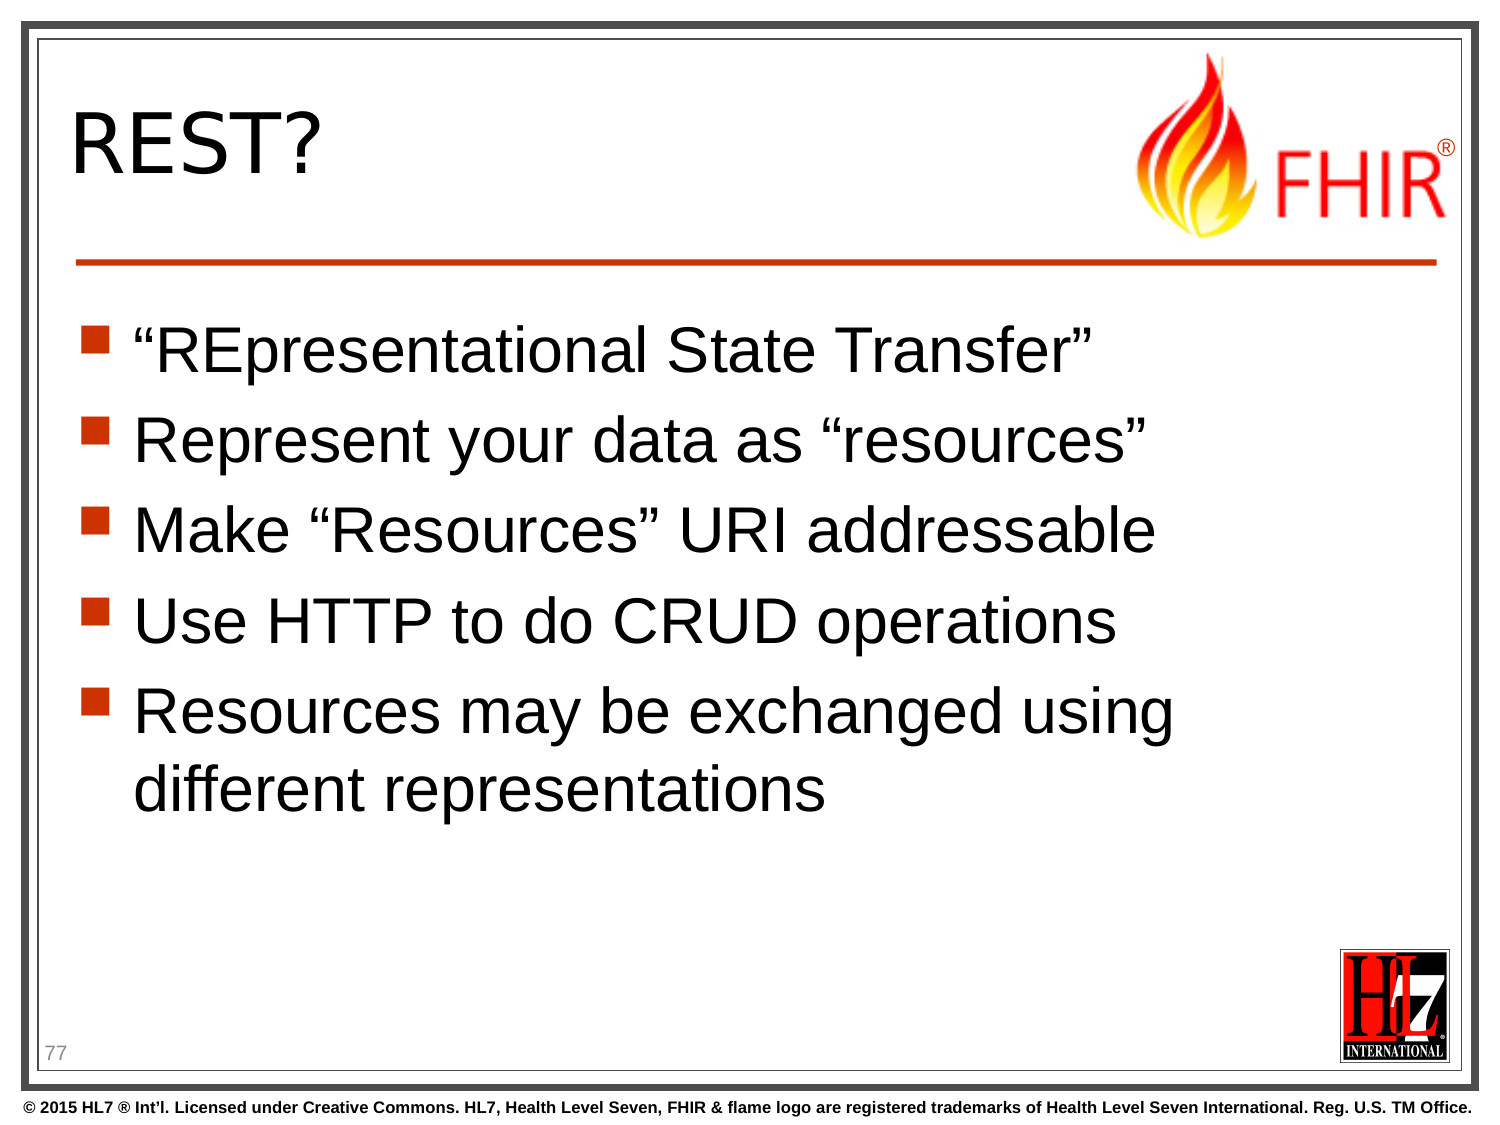

# REST?
“REpresentational State Transfer”
Represent your data as “resources”
Make “Resources” URI addressable
Use HTTP to do CRUD operations
Resources may be exchanged using different representations
77